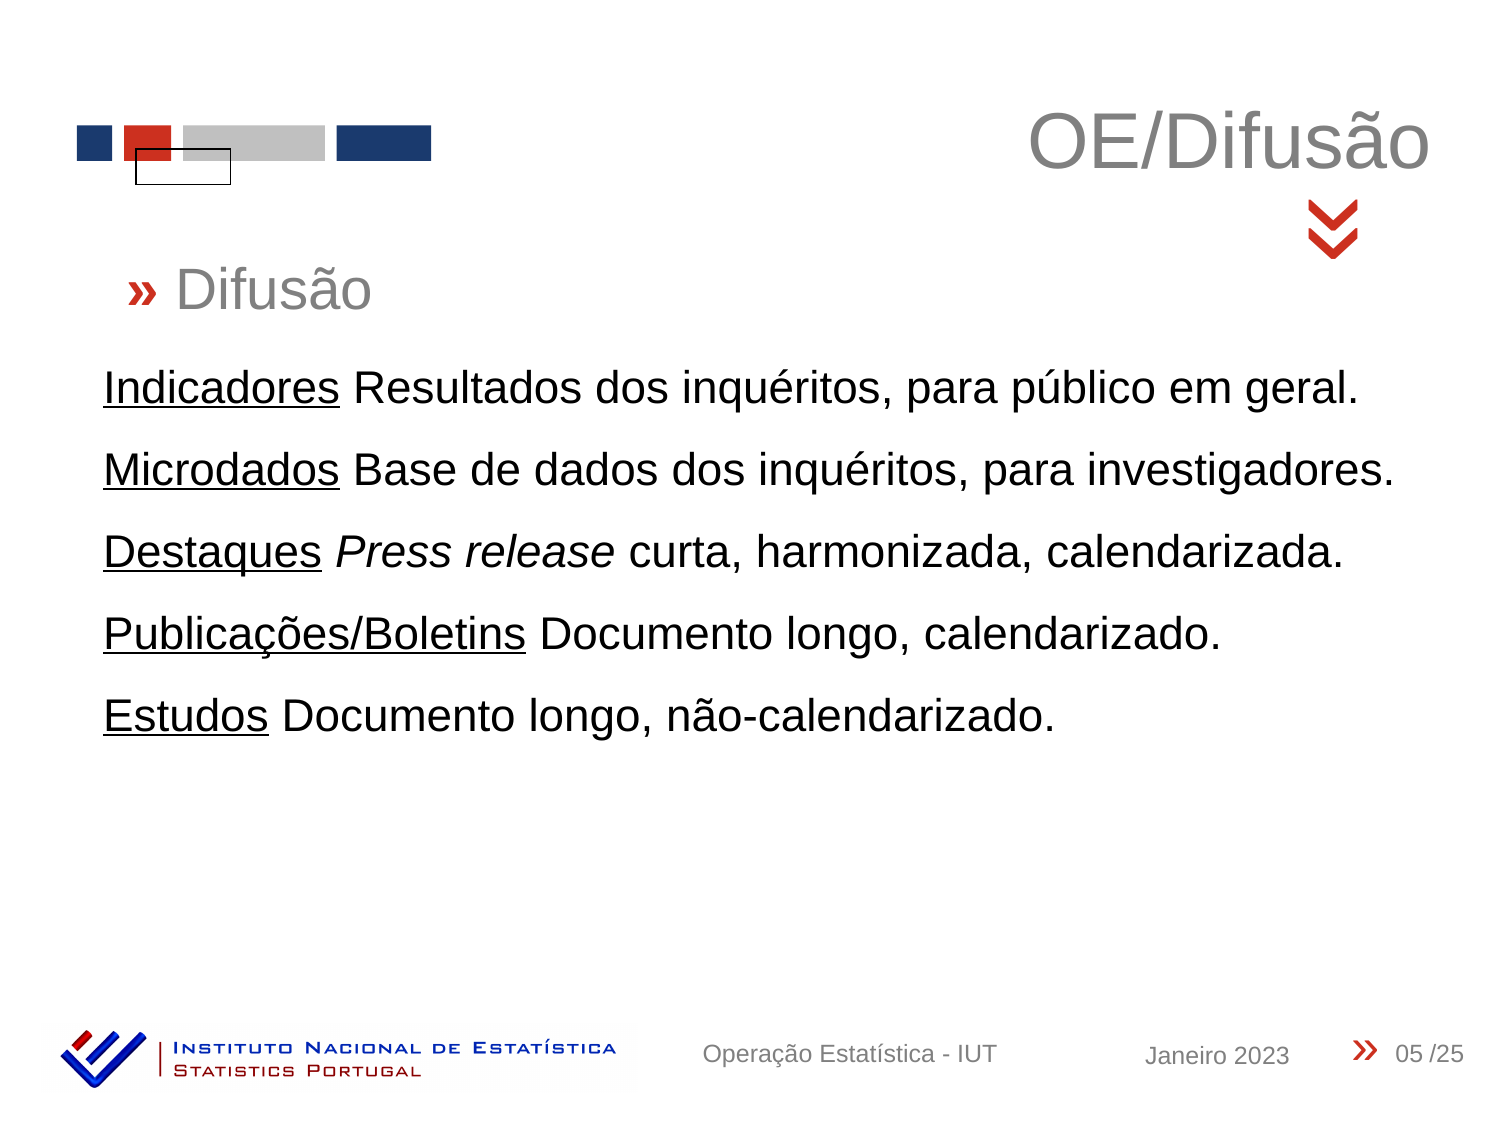

OE/Difusão
«
» Difusão
Indicadores Resultados dos inquéritos, para público em geral.
Microdados Base de dados dos inquéritos, para investigadores.
Destaques Press release curta, harmonizada, calendarizada.
Publicações/Boletins Documento longo, calendarizado.
Estudos Documento longo, não-calendarizado.
05